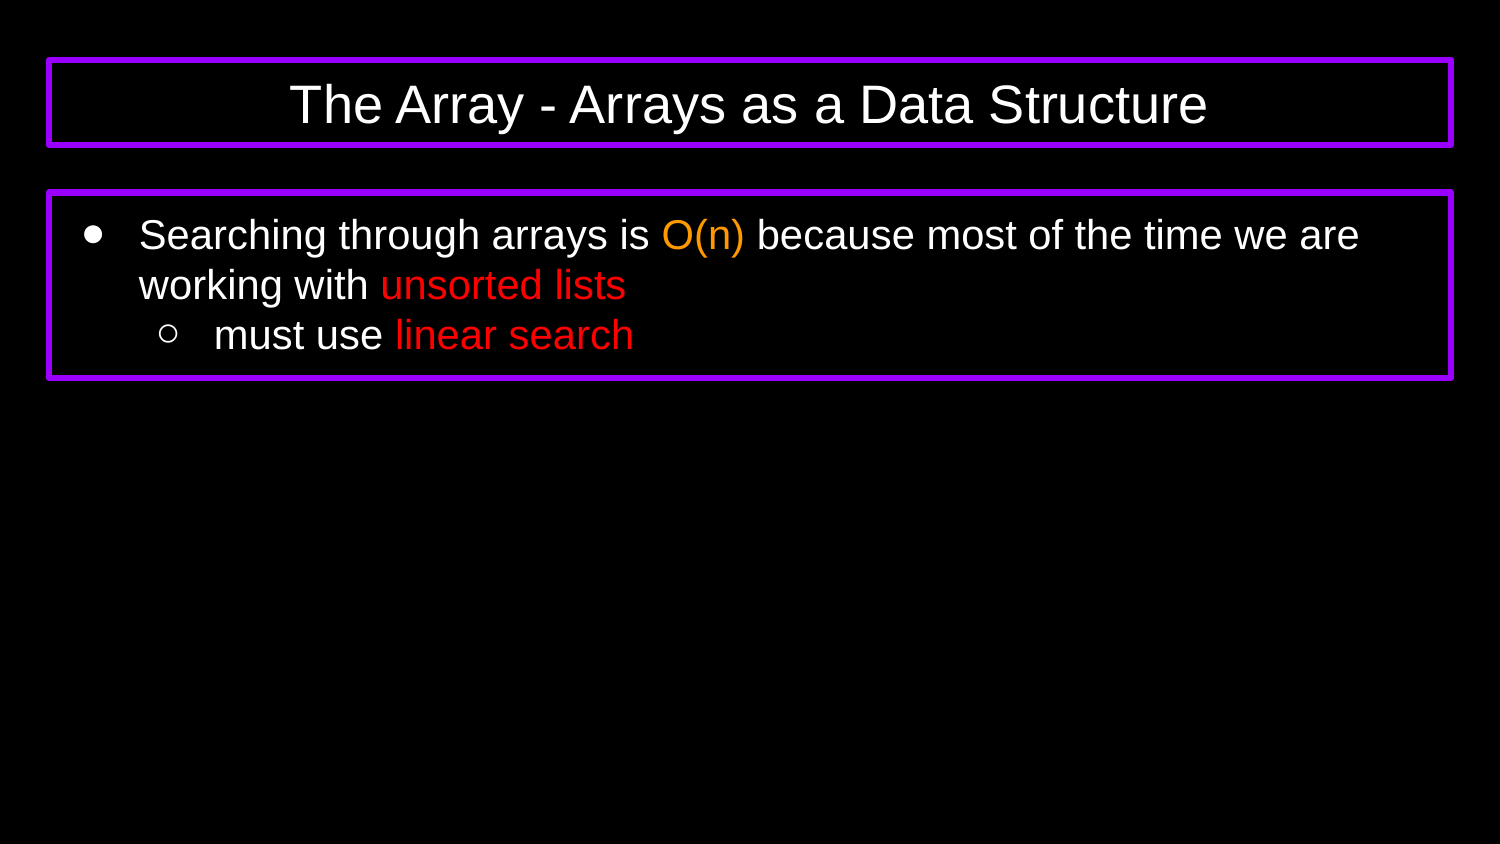

The Array - Arrays as a Data Structure
# Searching through arrays is O(n) because most of the time we are working with unsorted lists
must use linear search